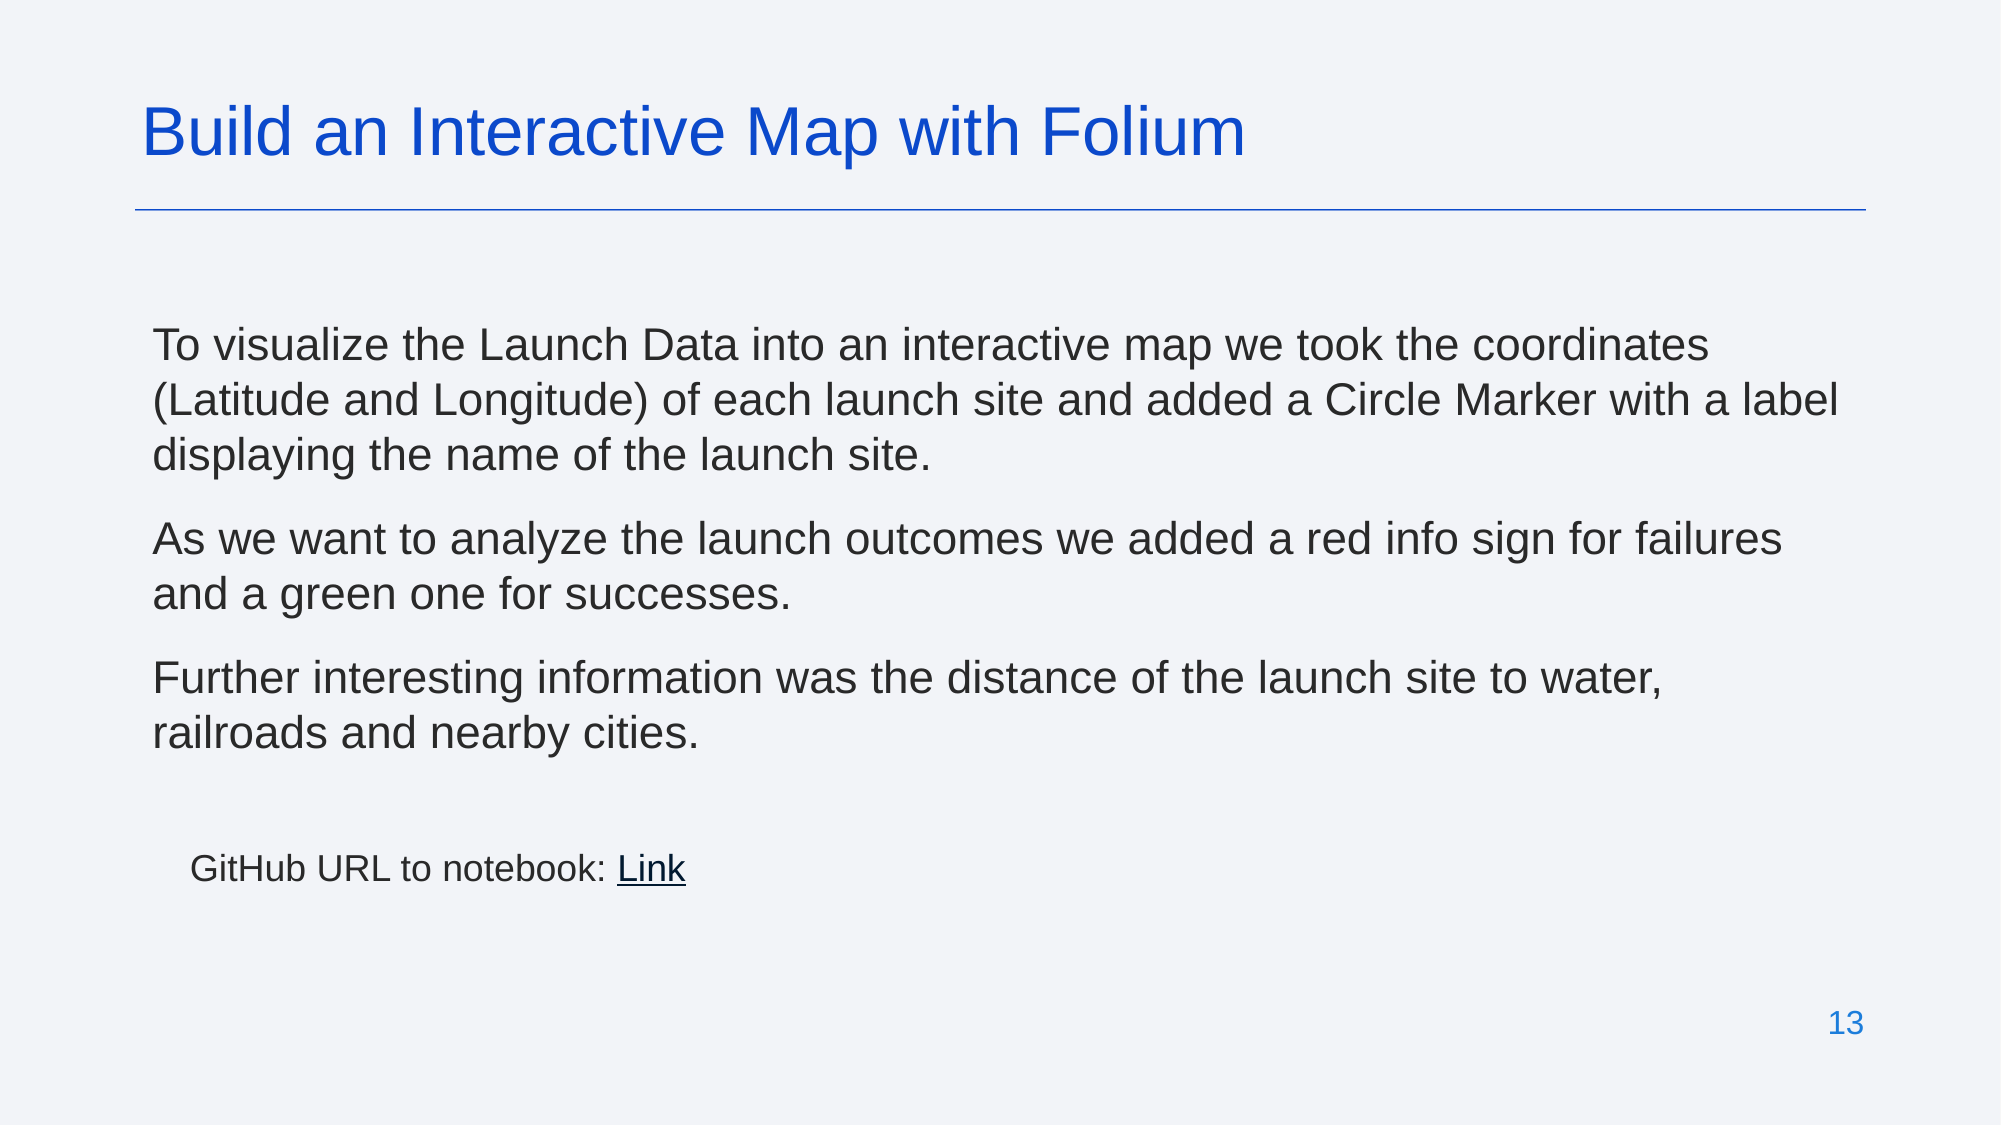

Build an Interactive Map with Folium
To visualize the Launch Data into an interactive map we took the coordinates (Latitude and Longitude) of each launch site and added a Circle Marker with a label displaying the name of the launch site.
As we want to analyze the launch outcomes we added a red info sign for failures and a green one for successes.
Further interesting information was the distance of the launch site to water, railroads and nearby cities.

GitHub URL to notebook: Link

13